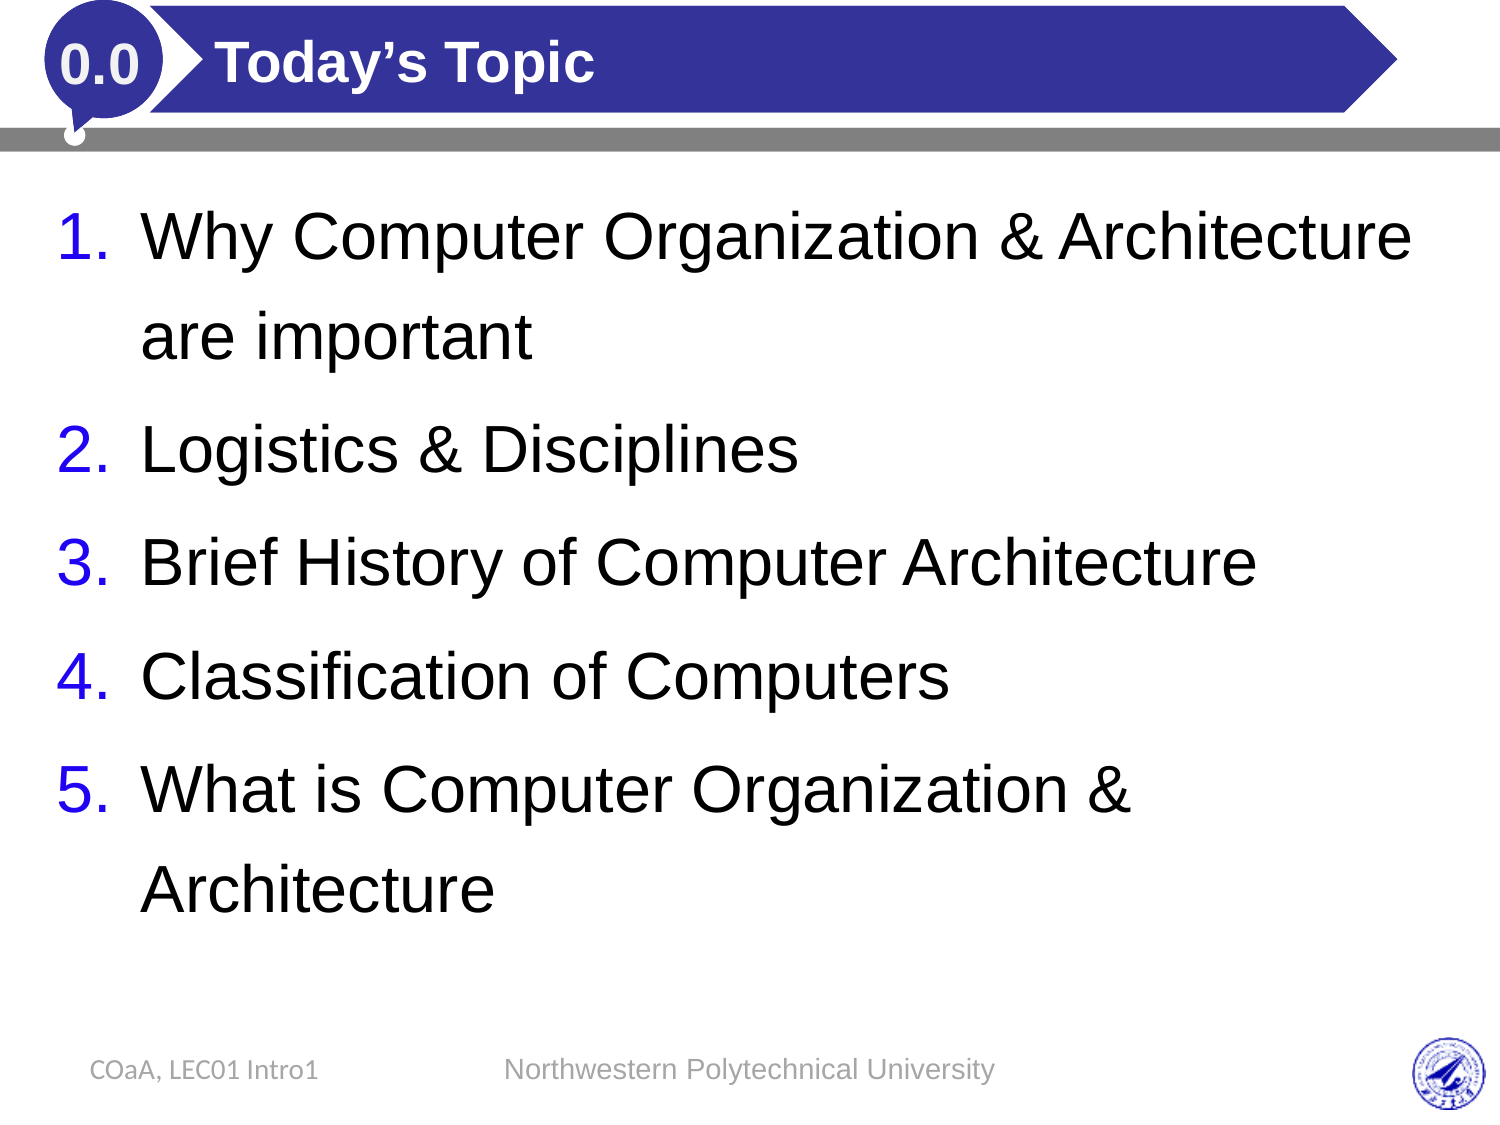

# Today’s Topic
0.0
Why Computer Organization & Architecture are important
Logistics & Disciplines
Brief History of Computer Architecture
Classification of Computers
What is Computer Organization & Architecture
COaA, LEC01 Intro1
Northwestern Polytechnical University
2